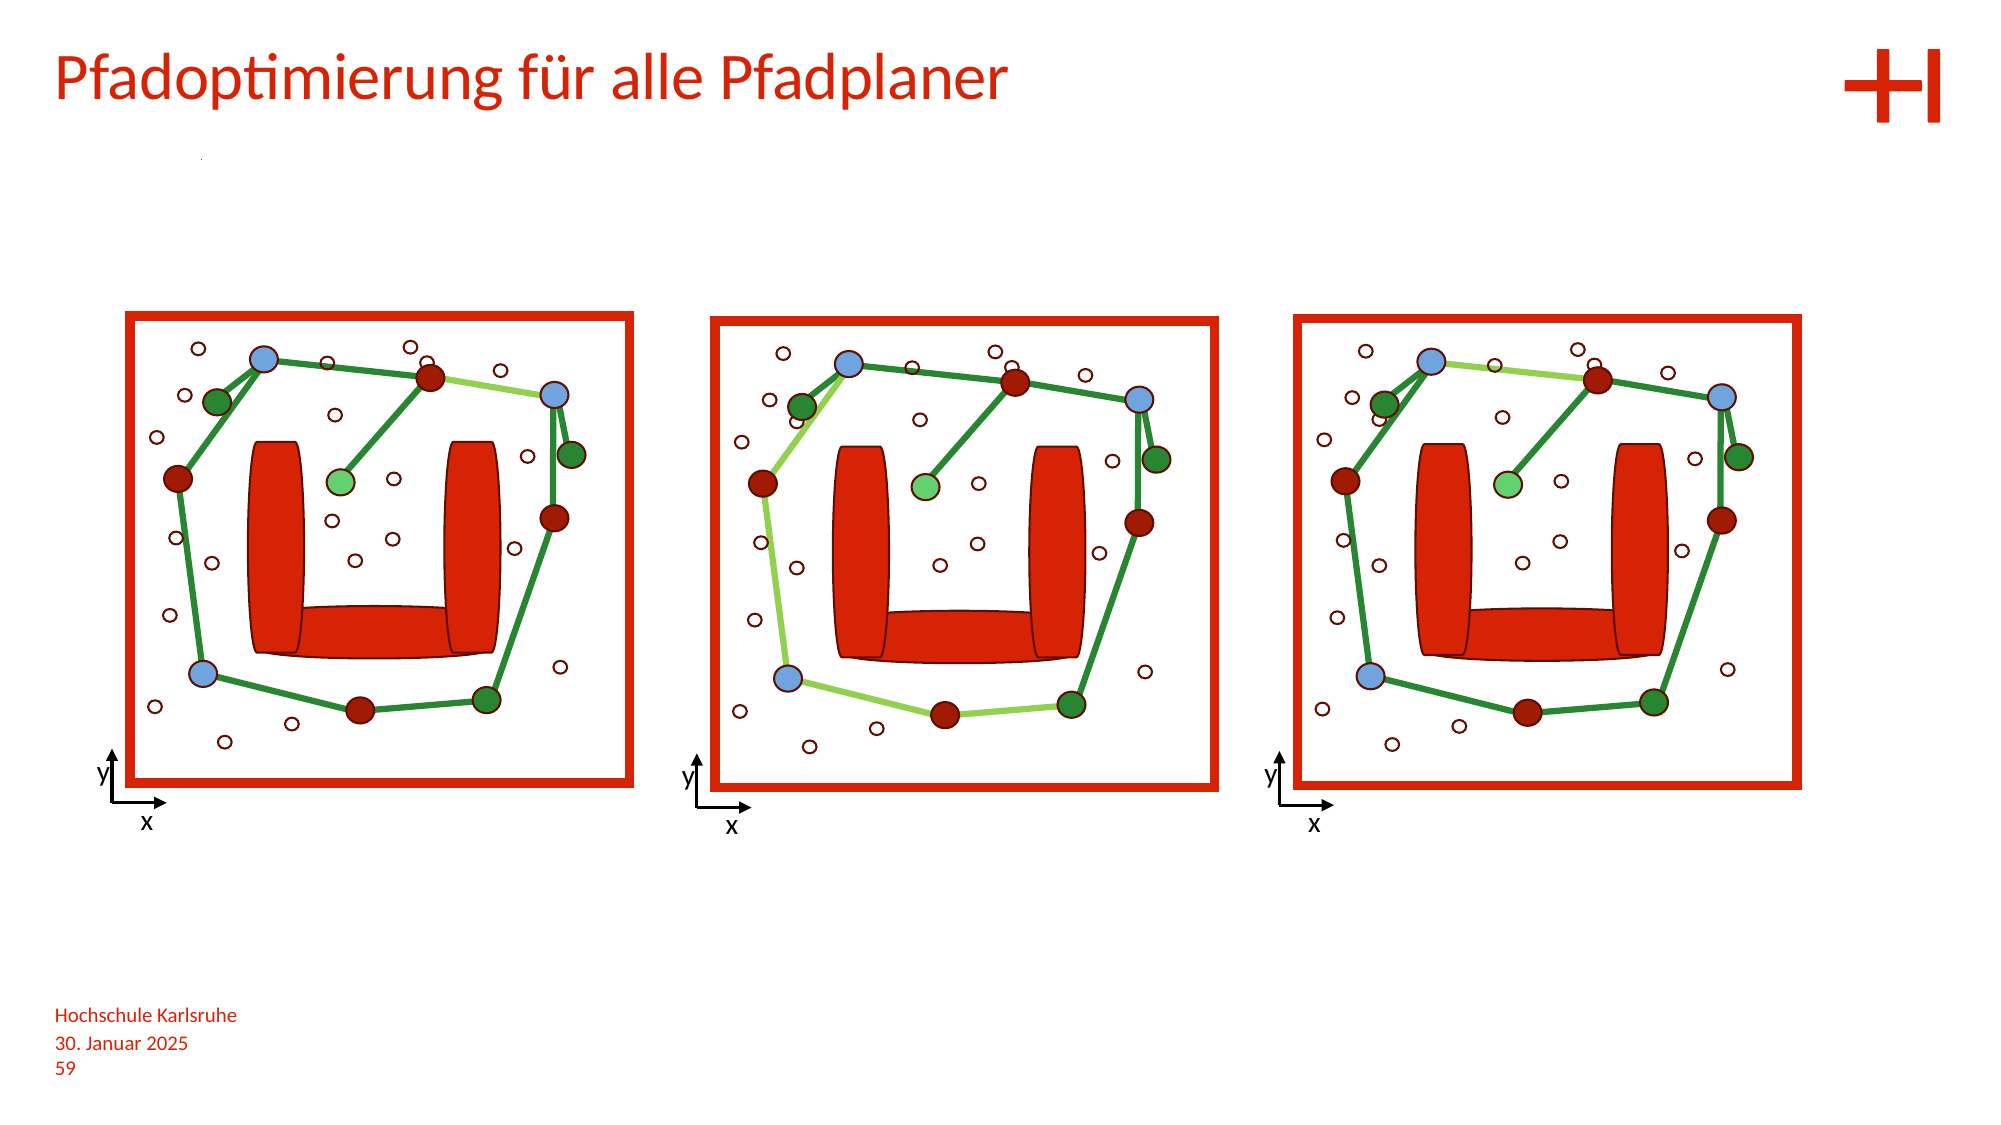

Pfadoptimierung für alle Pfadplaner

y
x

y
x

y
x

Hochschule Karlsruhe
30. Januar 2025
59